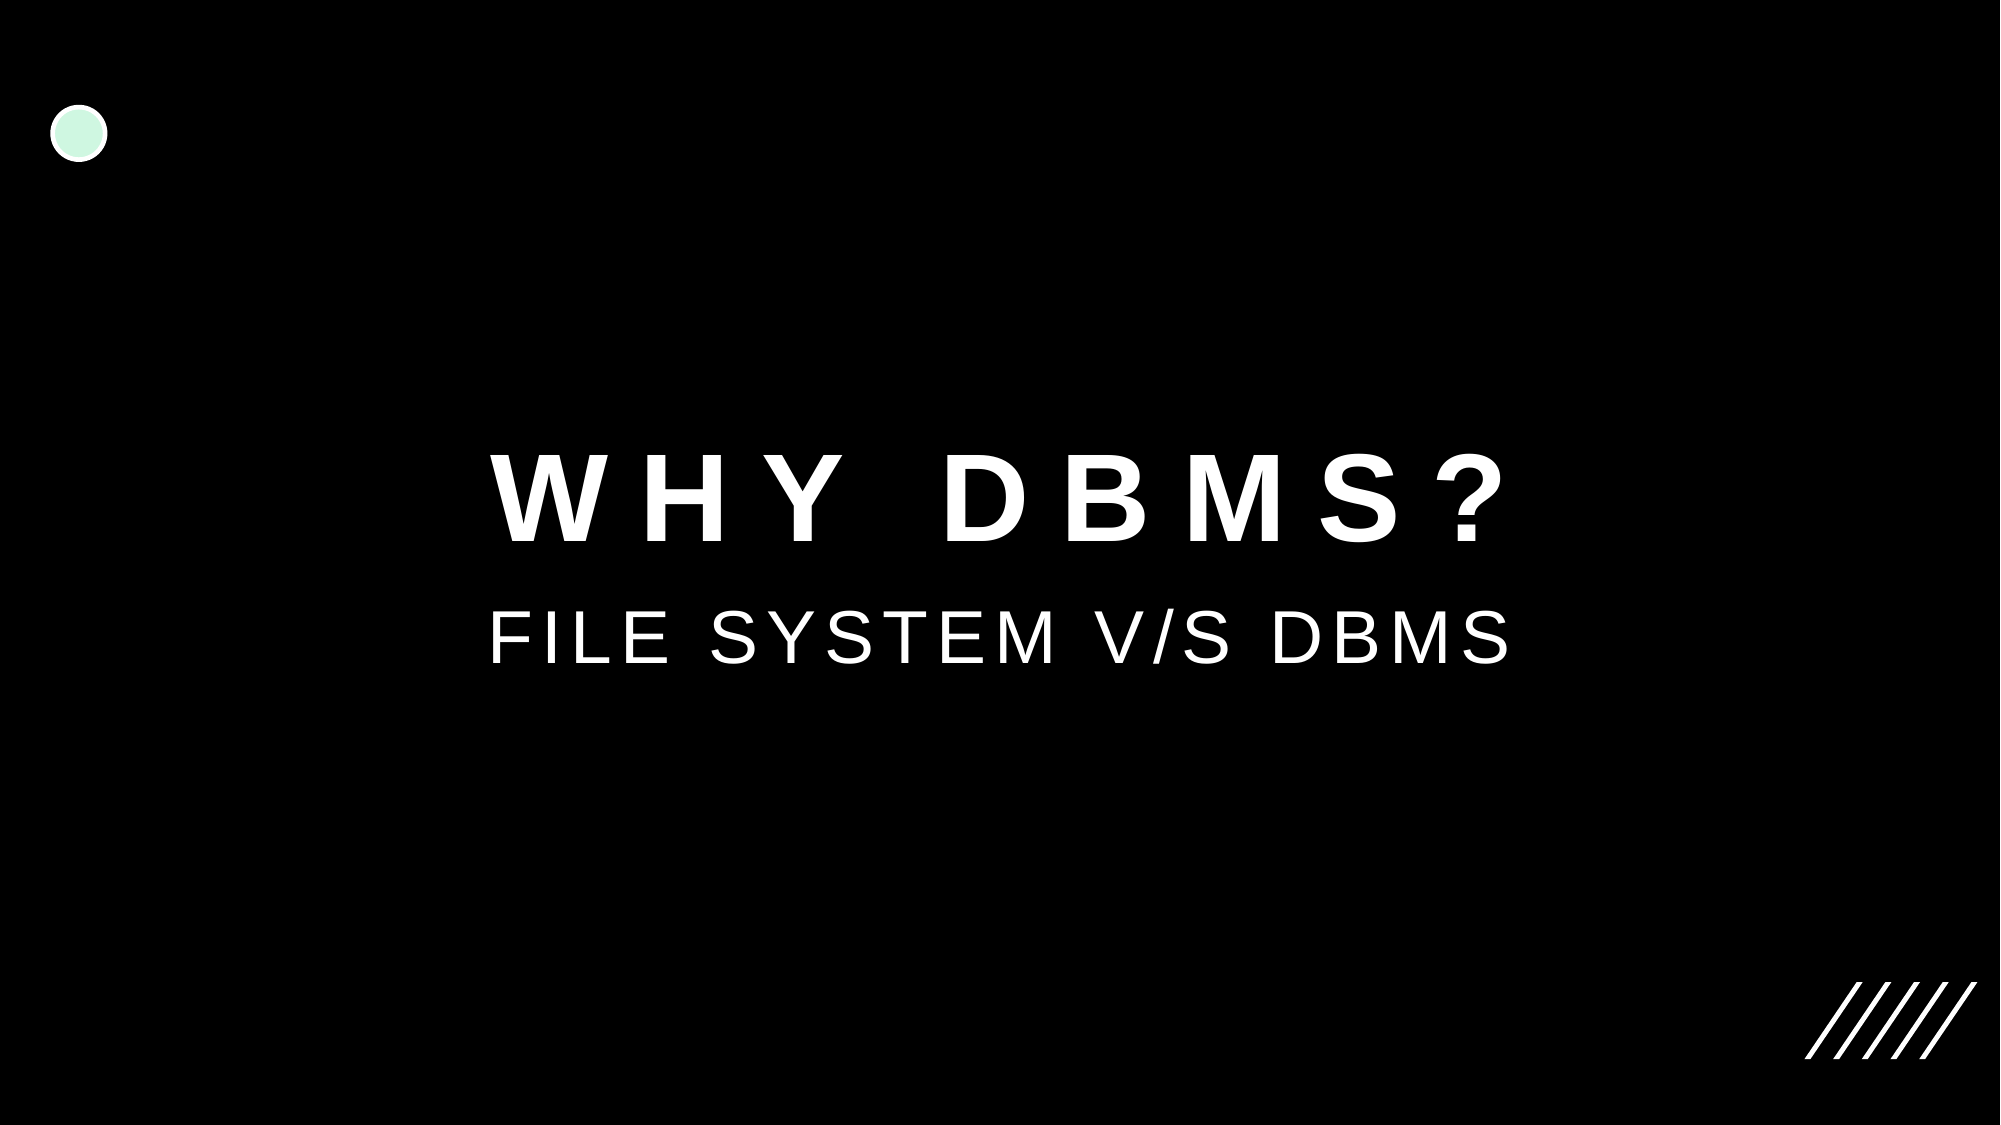

# Why dbms?
File system v/s dbms